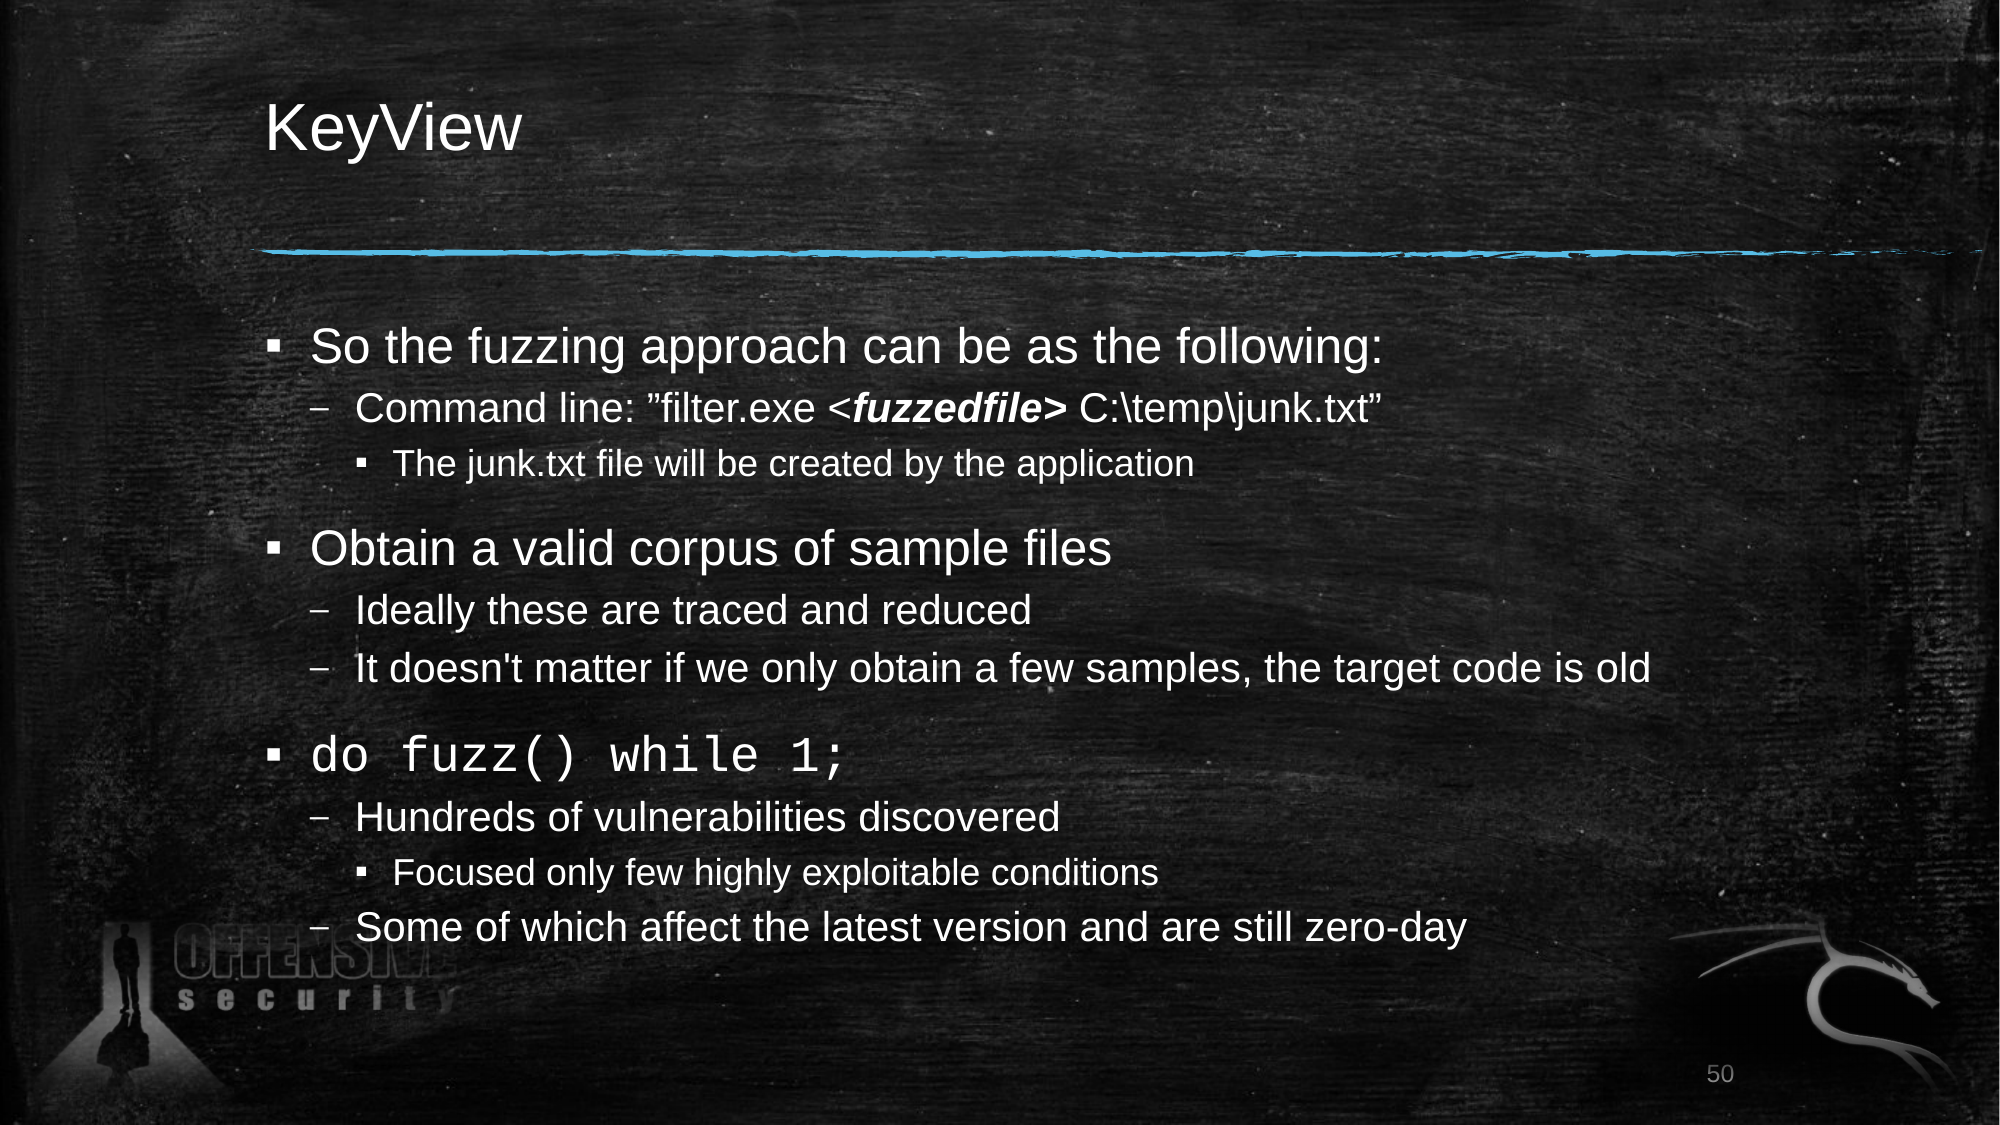

# KeyView
So the fuzzing approach can be as the following:
Command line: ”filter.exe <fuzzedfile> C:\temp\junk.txt”
The junk.txt file will be created by the application
Obtain a valid corpus of sample files
Ideally these are traced and reduced
It doesn't matter if we only obtain a few samples, the target code is old
do fuzz() while 1;
Hundreds of vulnerabilities discovered
Focused only few highly exploitable conditions
Some of which affect the latest version and are still zero-day

50